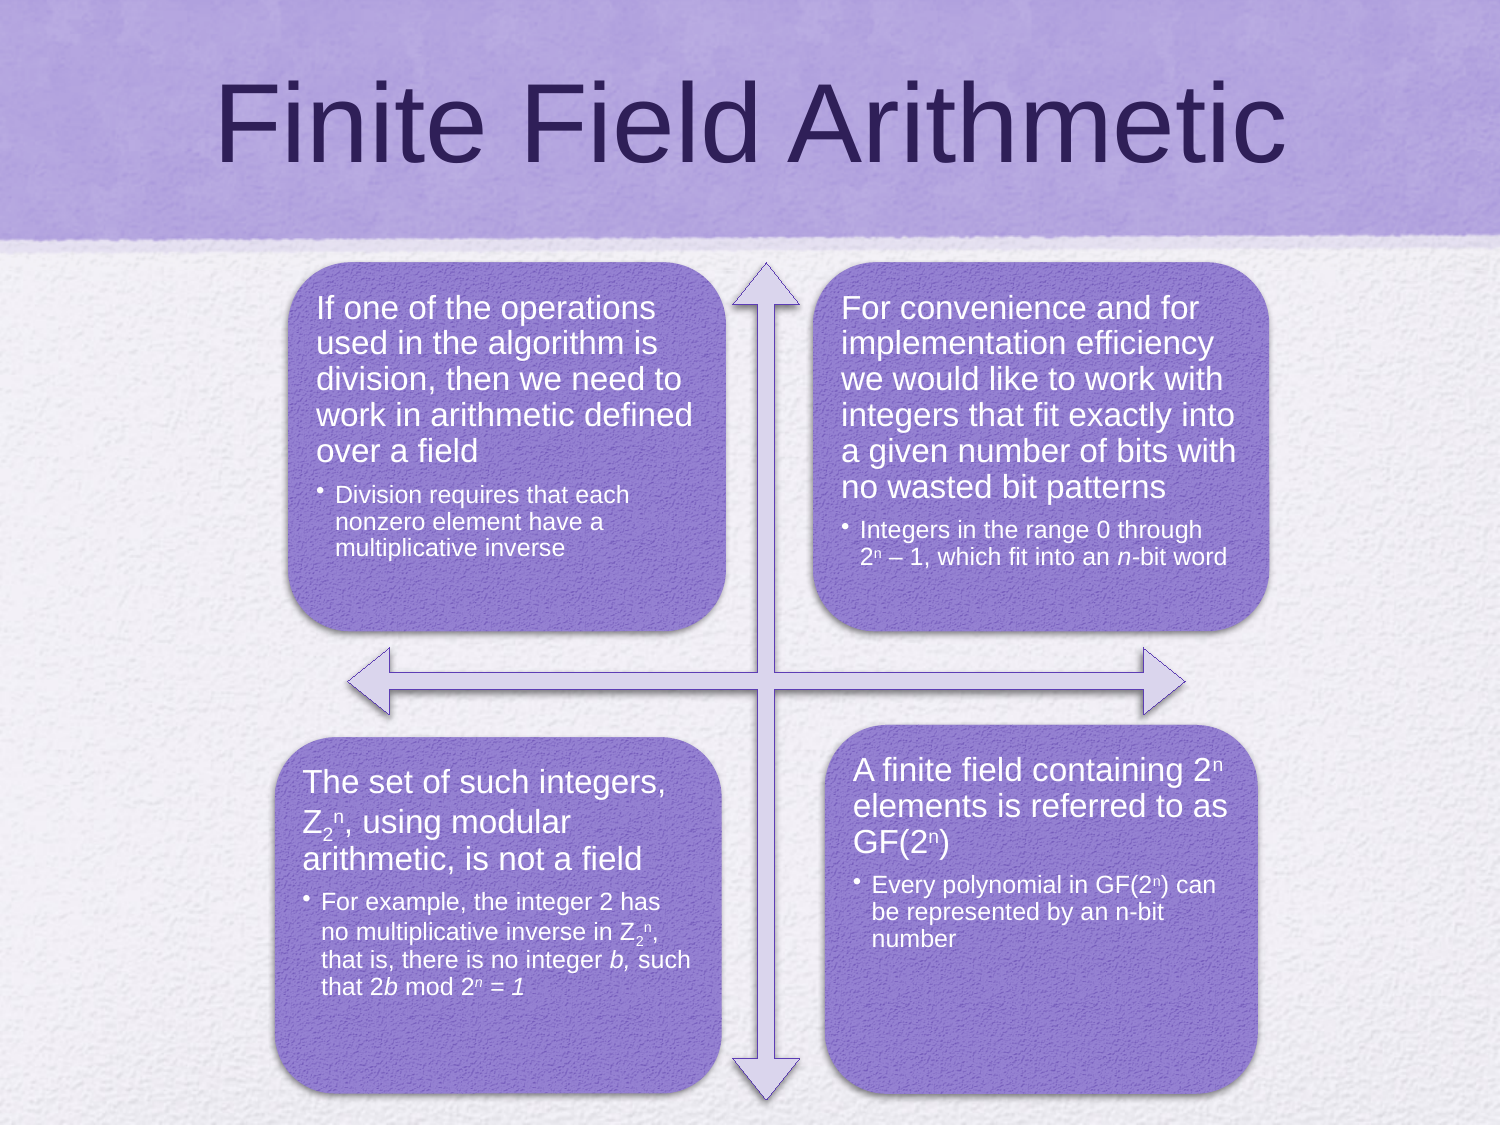

# Finite Field Arithmetic
If one of the operations used in the algorithm is division, then we need to work in arithmetic defined over a field
Division requires that each nonzero element have a multiplicative inverse
For convenience and for implementation efficiency we would like to work with integers that fit exactly into a given number of bits with no wasted bit patterns
Integers in the range 0 through      2n – 1, which fit into an n-bit word
The set of such integers, Z2n, using modular arithmetic, is not a field
For example, the integer 2 has no multiplicative inverse in Z2n, that is, there is no integer b, such that 2b mod 2n = 1
A finite field containing 2n elements is referred to as GF(2n)
Every polynomial in GF(2n) can be represented by an n-bit number